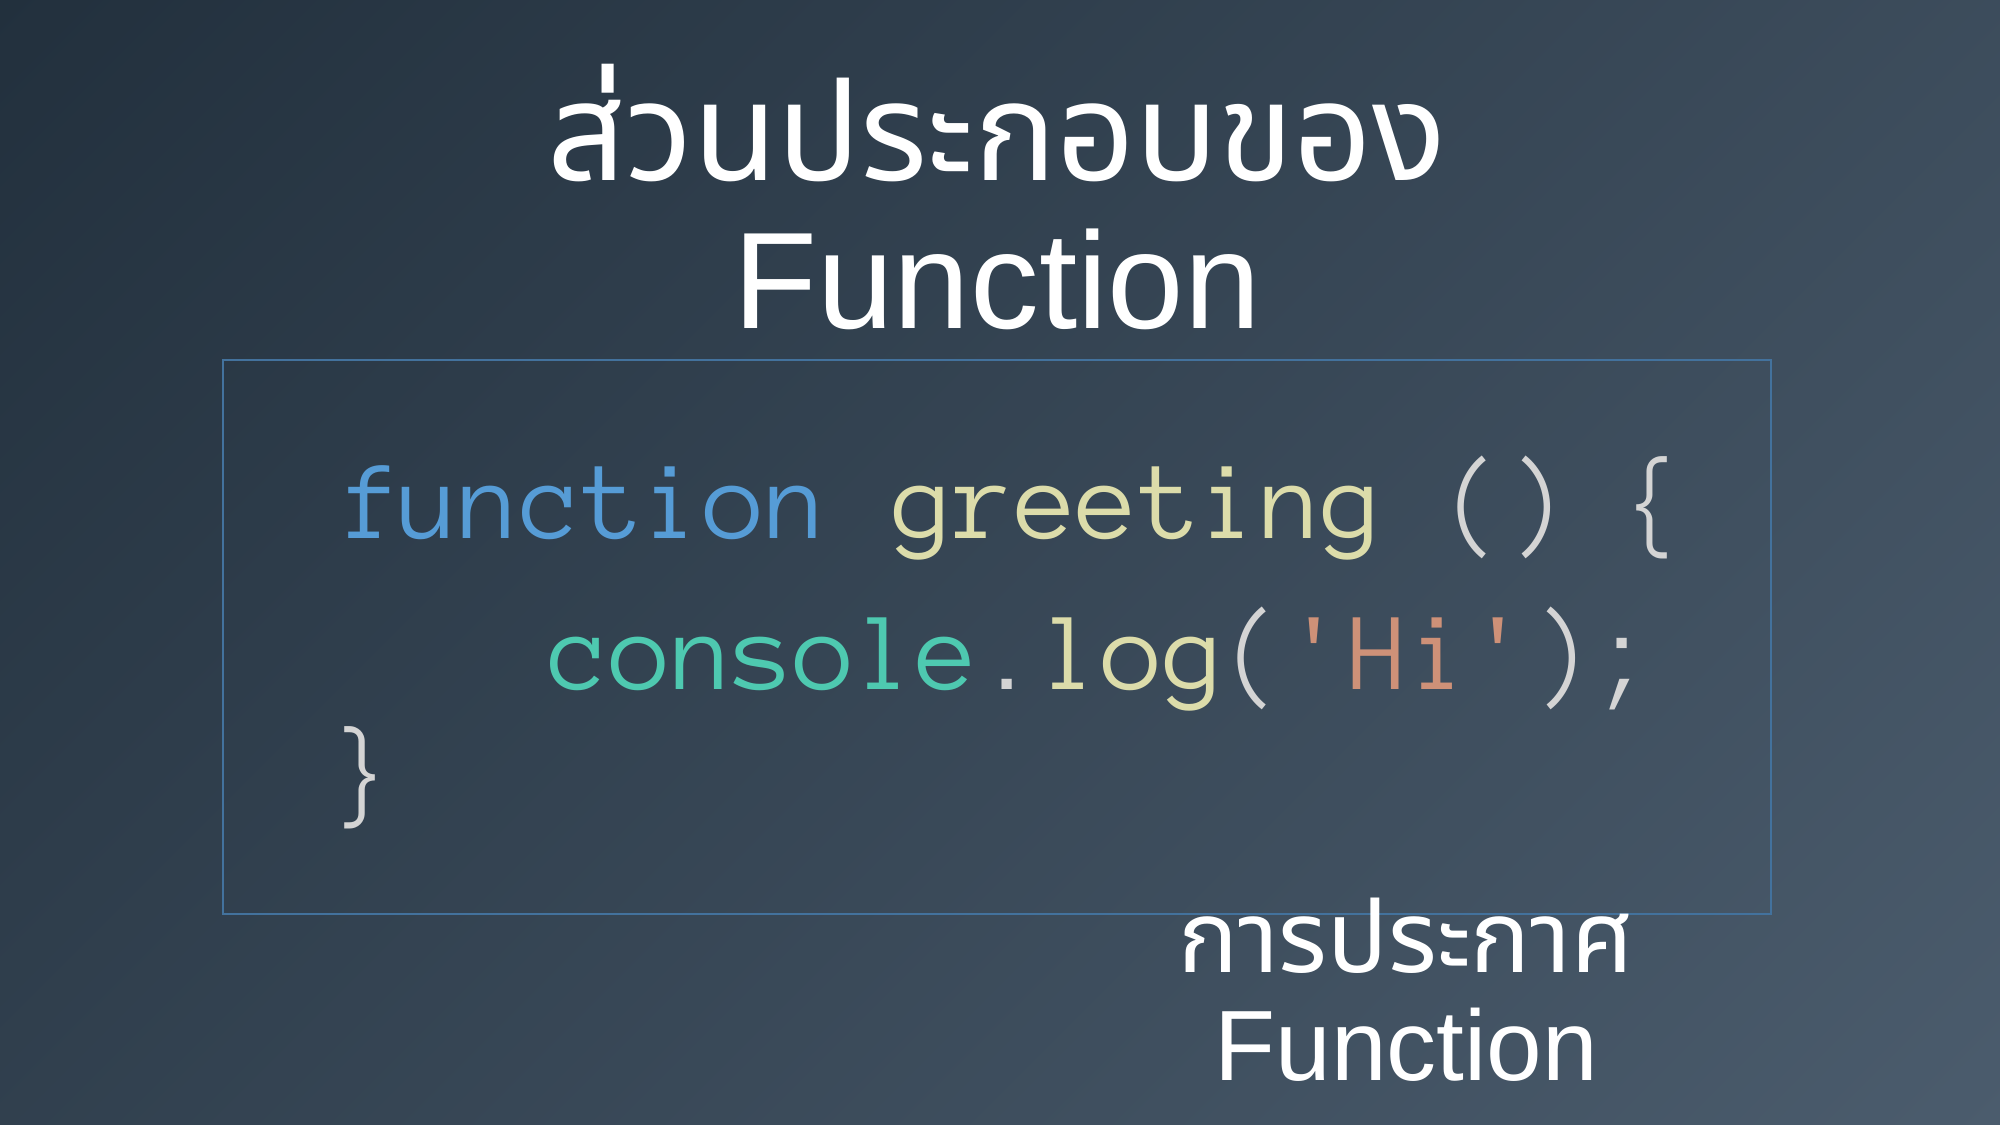

ส่วนประกอบของ Function

                     {

}
function
greeting
()
 console.log('Hi');
การประกาศ Function